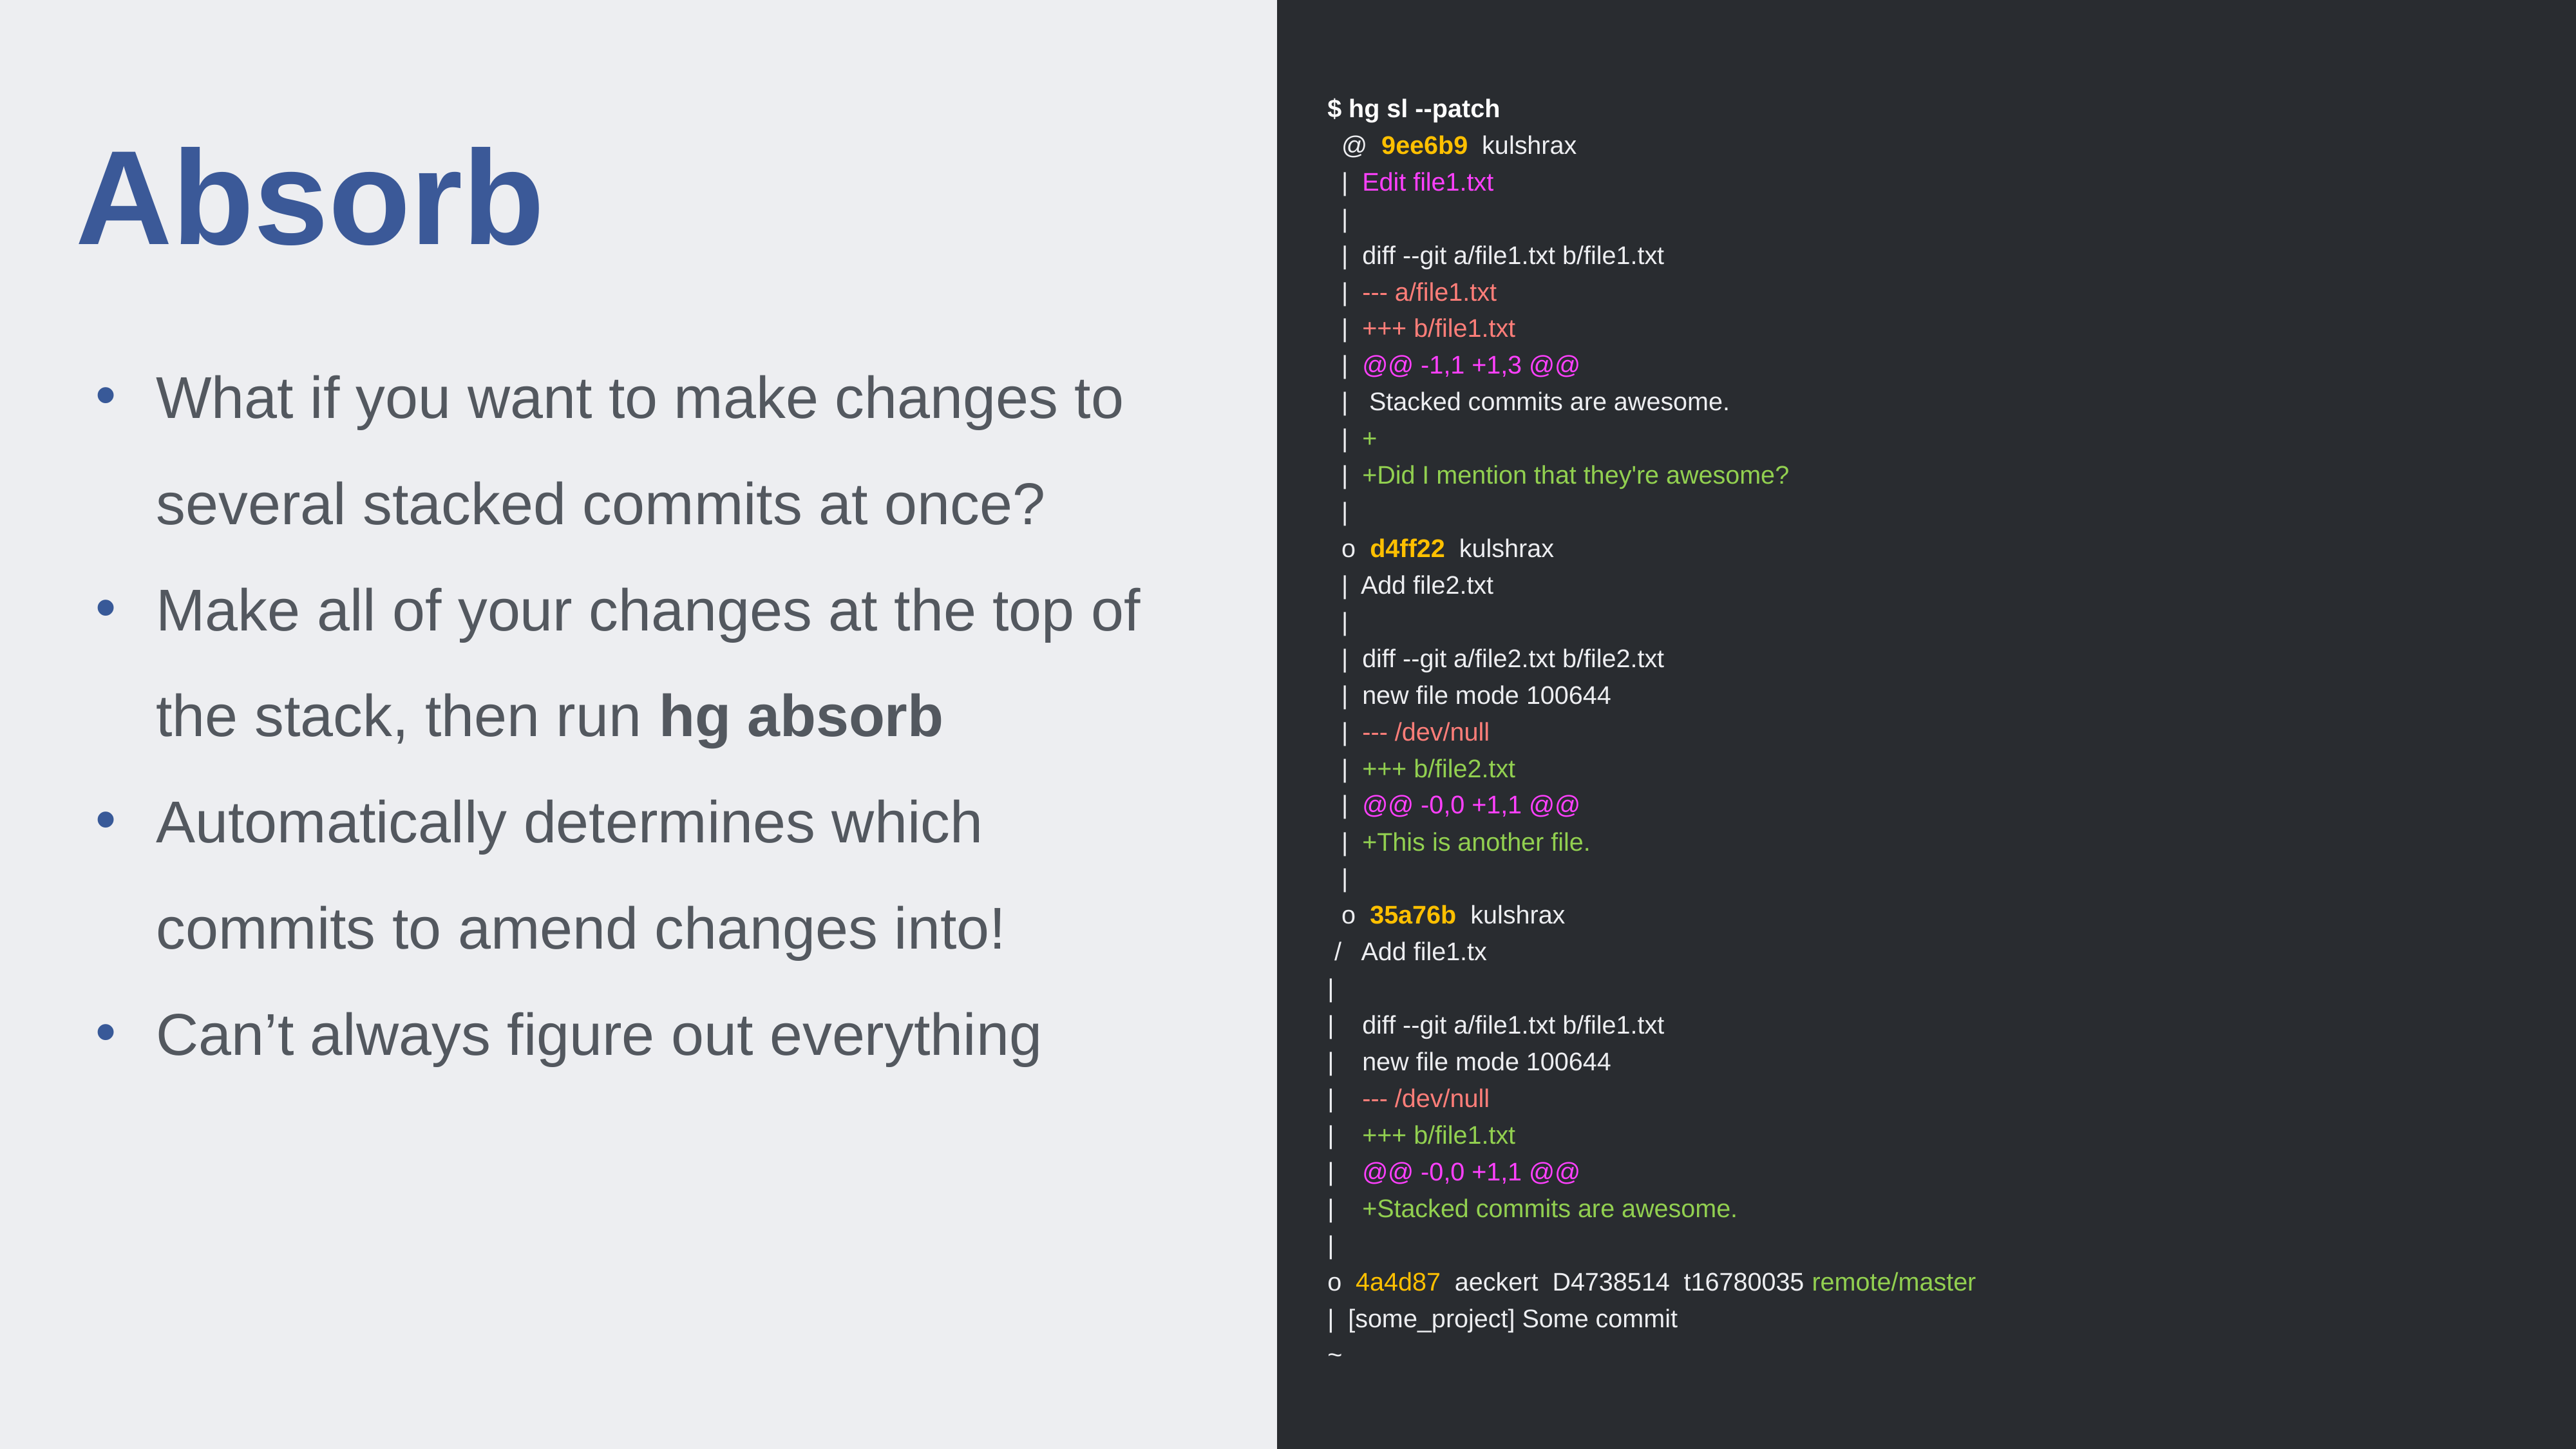

$ hg sl --patch
  @  9ee6b9  kulshrax
  |  Edit file1.txt
  |
  |  diff --git a/file1.txt b/file1.txt
  |  --- a/file1.txt
  |  +++ b/file1.txt
  |  @@ -1,1 +1,3 @@
  |   Stacked commits are awesome.
  |  +
  |  +Did I mention that they're awesome?
  |
  o  d4ff22  kulshrax
  |  Add file2.txt
  |
  |  diff --git a/file2.txt b/file2.txt
  |  new file mode 100644
  |  --- /dev/null
  |  +++ b/file2.txt
  |  @@ -0,0 +1,1 @@
  |  +This is another file.
  |
  o  35a76b  kulshrax
 /   Add file1.tx
|
|    diff --git a/file1.txt b/file1.txt
|    new file mode 100644
|    --- /dev/null
|    +++ b/file1.txt
|    @@ -0,0 +1,1 @@
|    +Stacked commits are awesome.
|
o  4a4d87  aeckert  D4738514  t16780035 remote/master
|  [some_project] Some commit
~

# Absorb
What if you want to make changes to several stacked commits at once?
Make all of your changes at the top of the stack, then run hg absorb
Automatically determines which commits to amend changes into!
Can’t always figure out everything